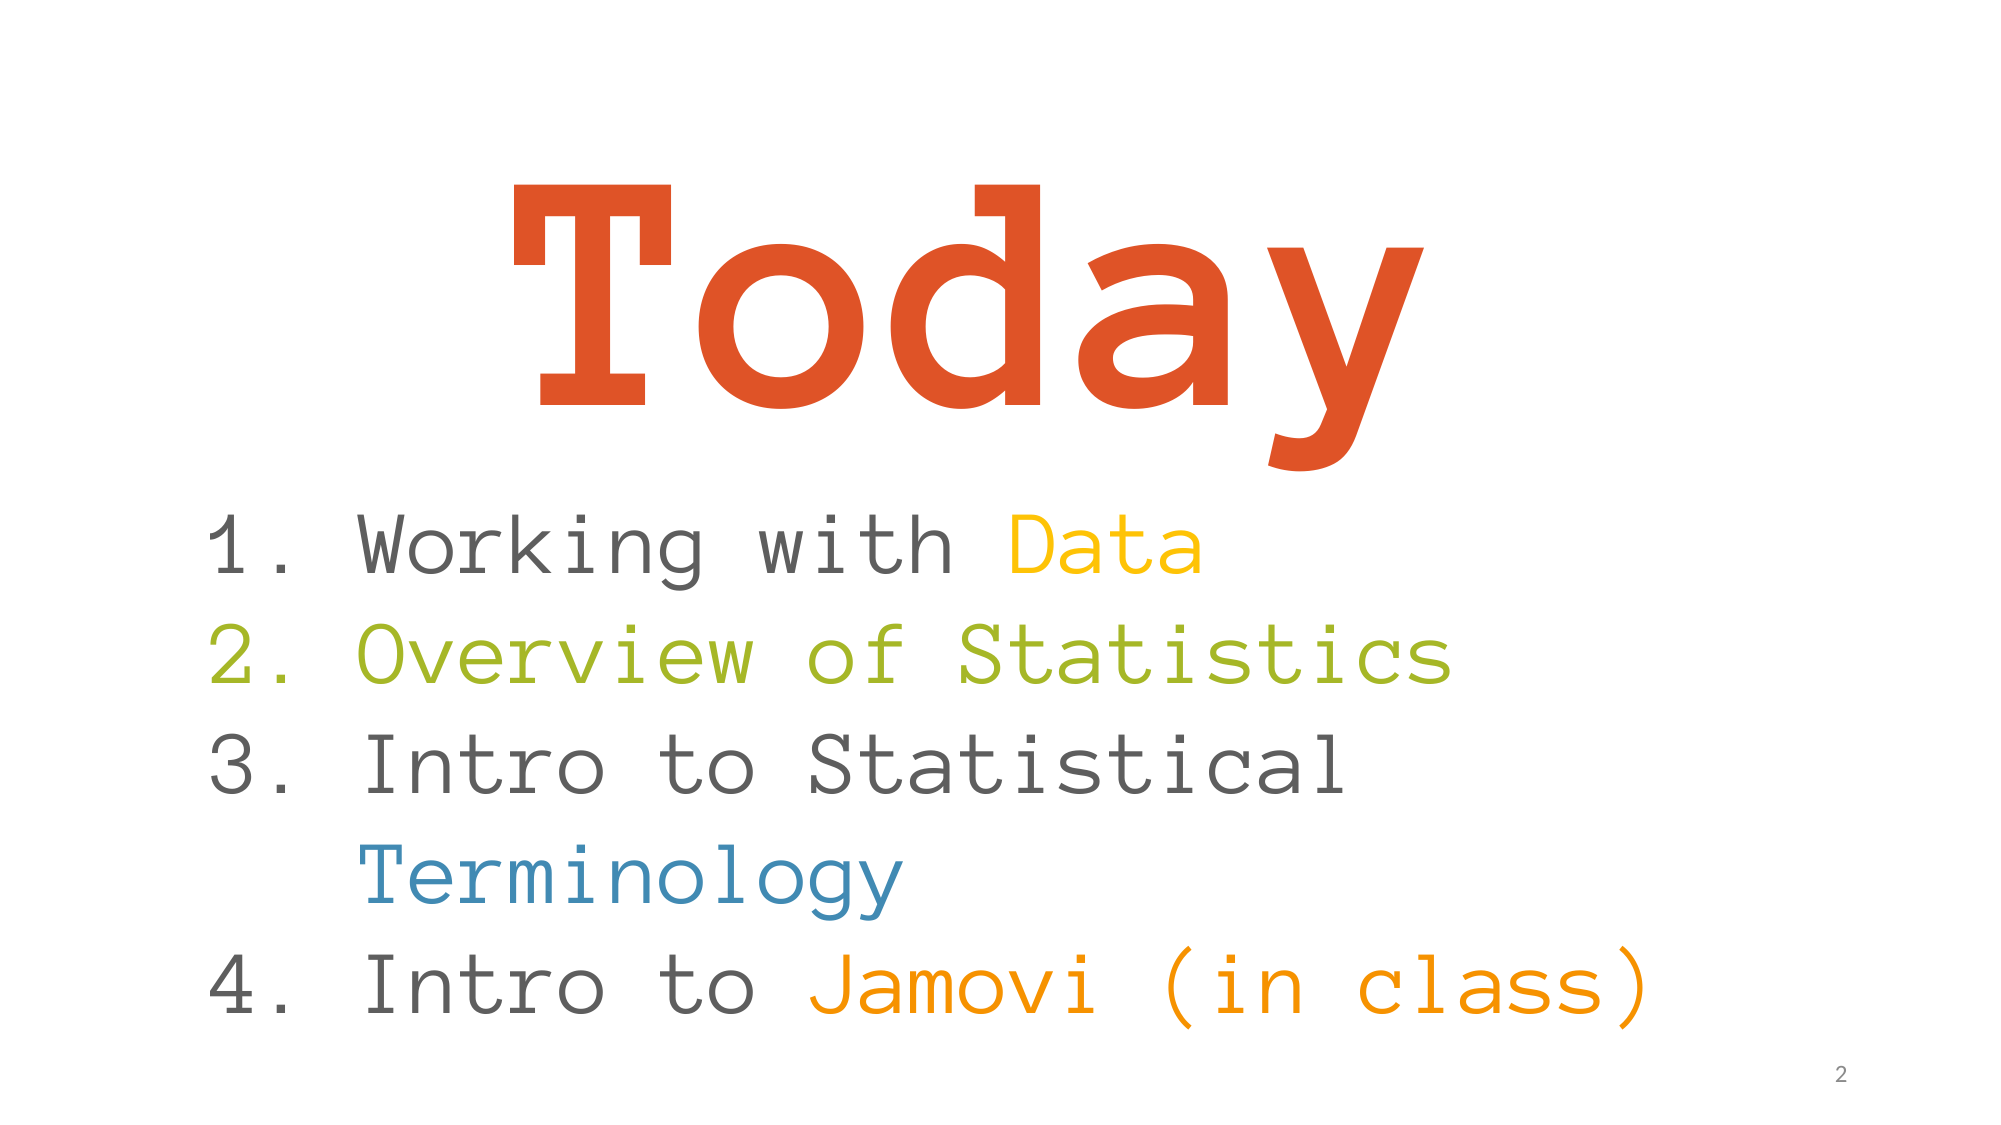

# Today
Working with Data
Overview of Statistics
Intro to Statistical Terminology
Intro to Jamovi (in class)
2